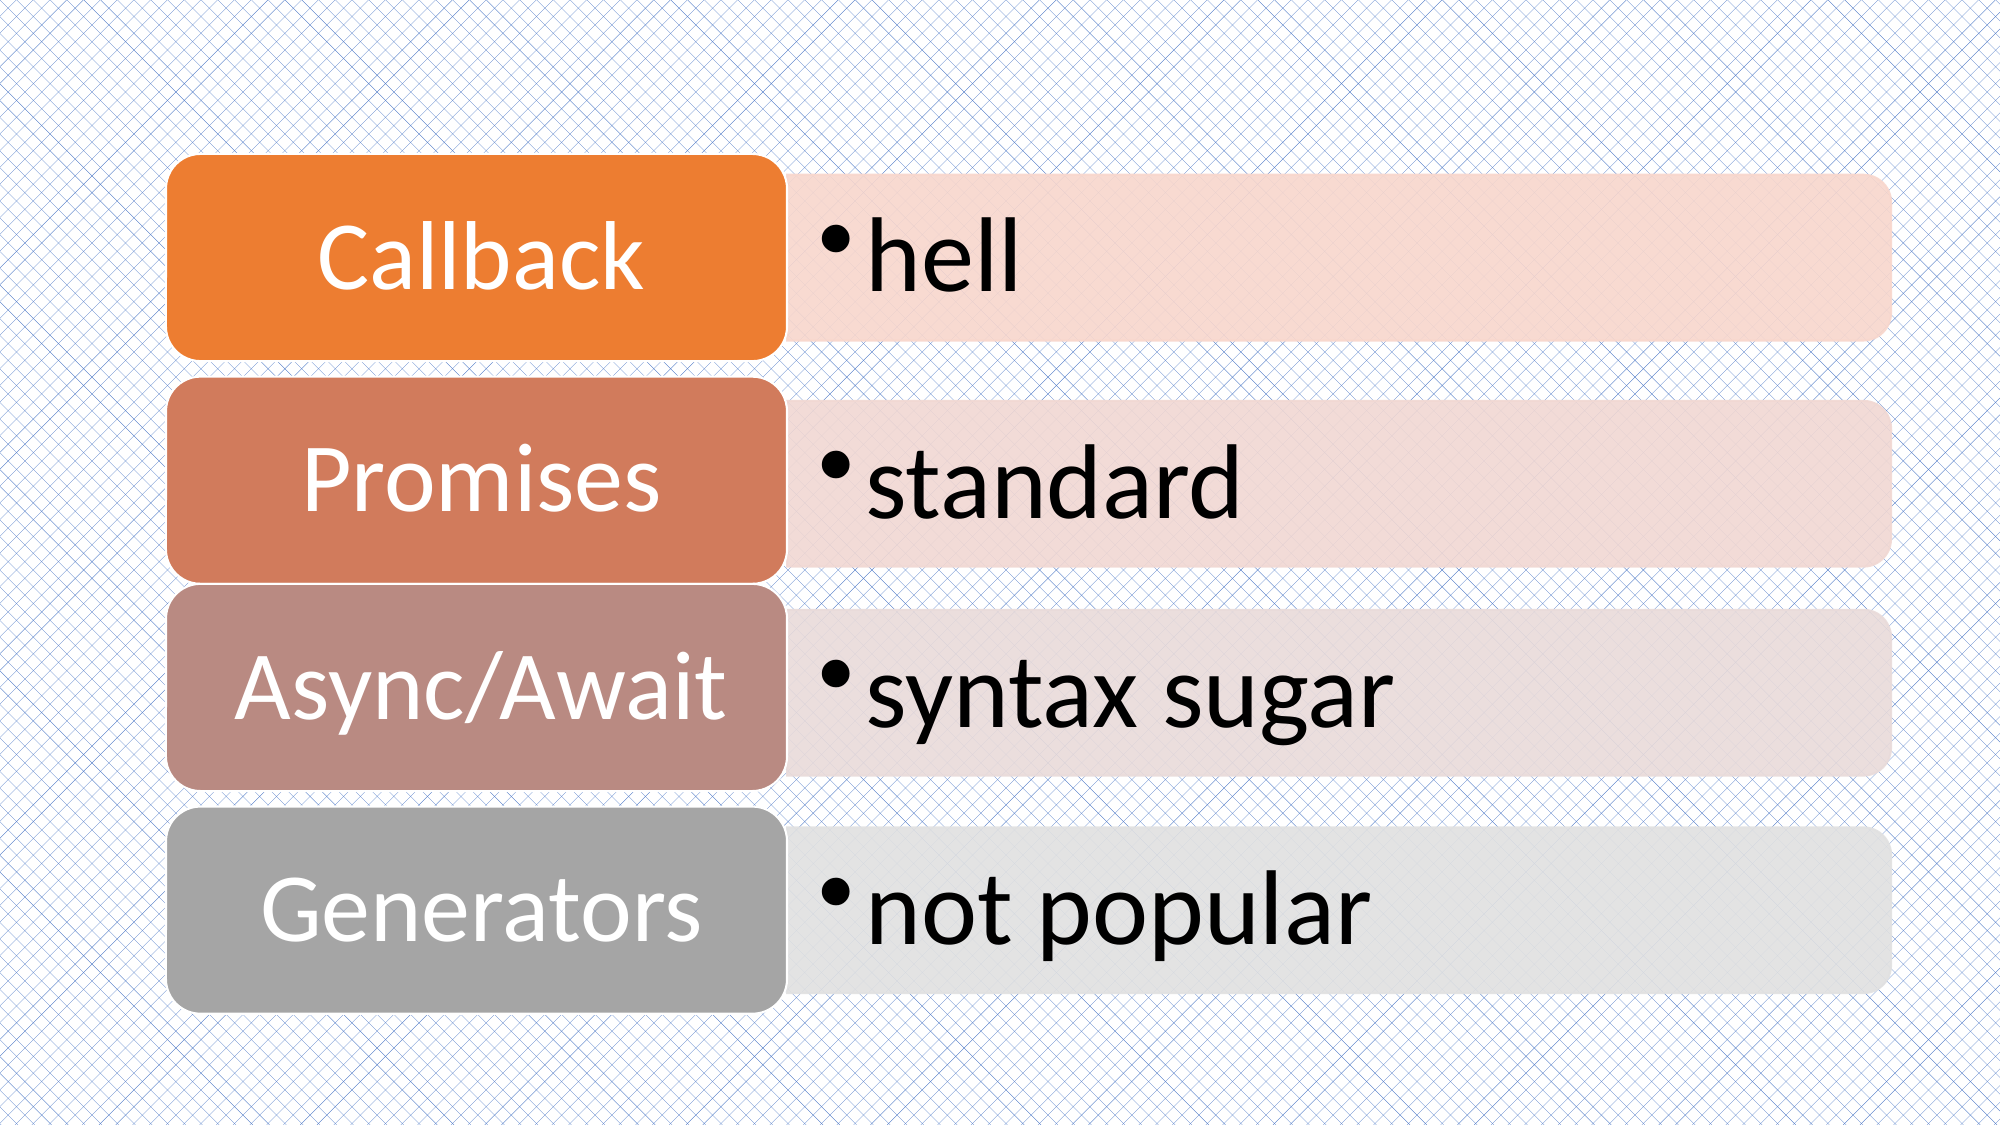

hell
Callback
standard
Promises
syntax sugar
Async/Await
not popular
Generators